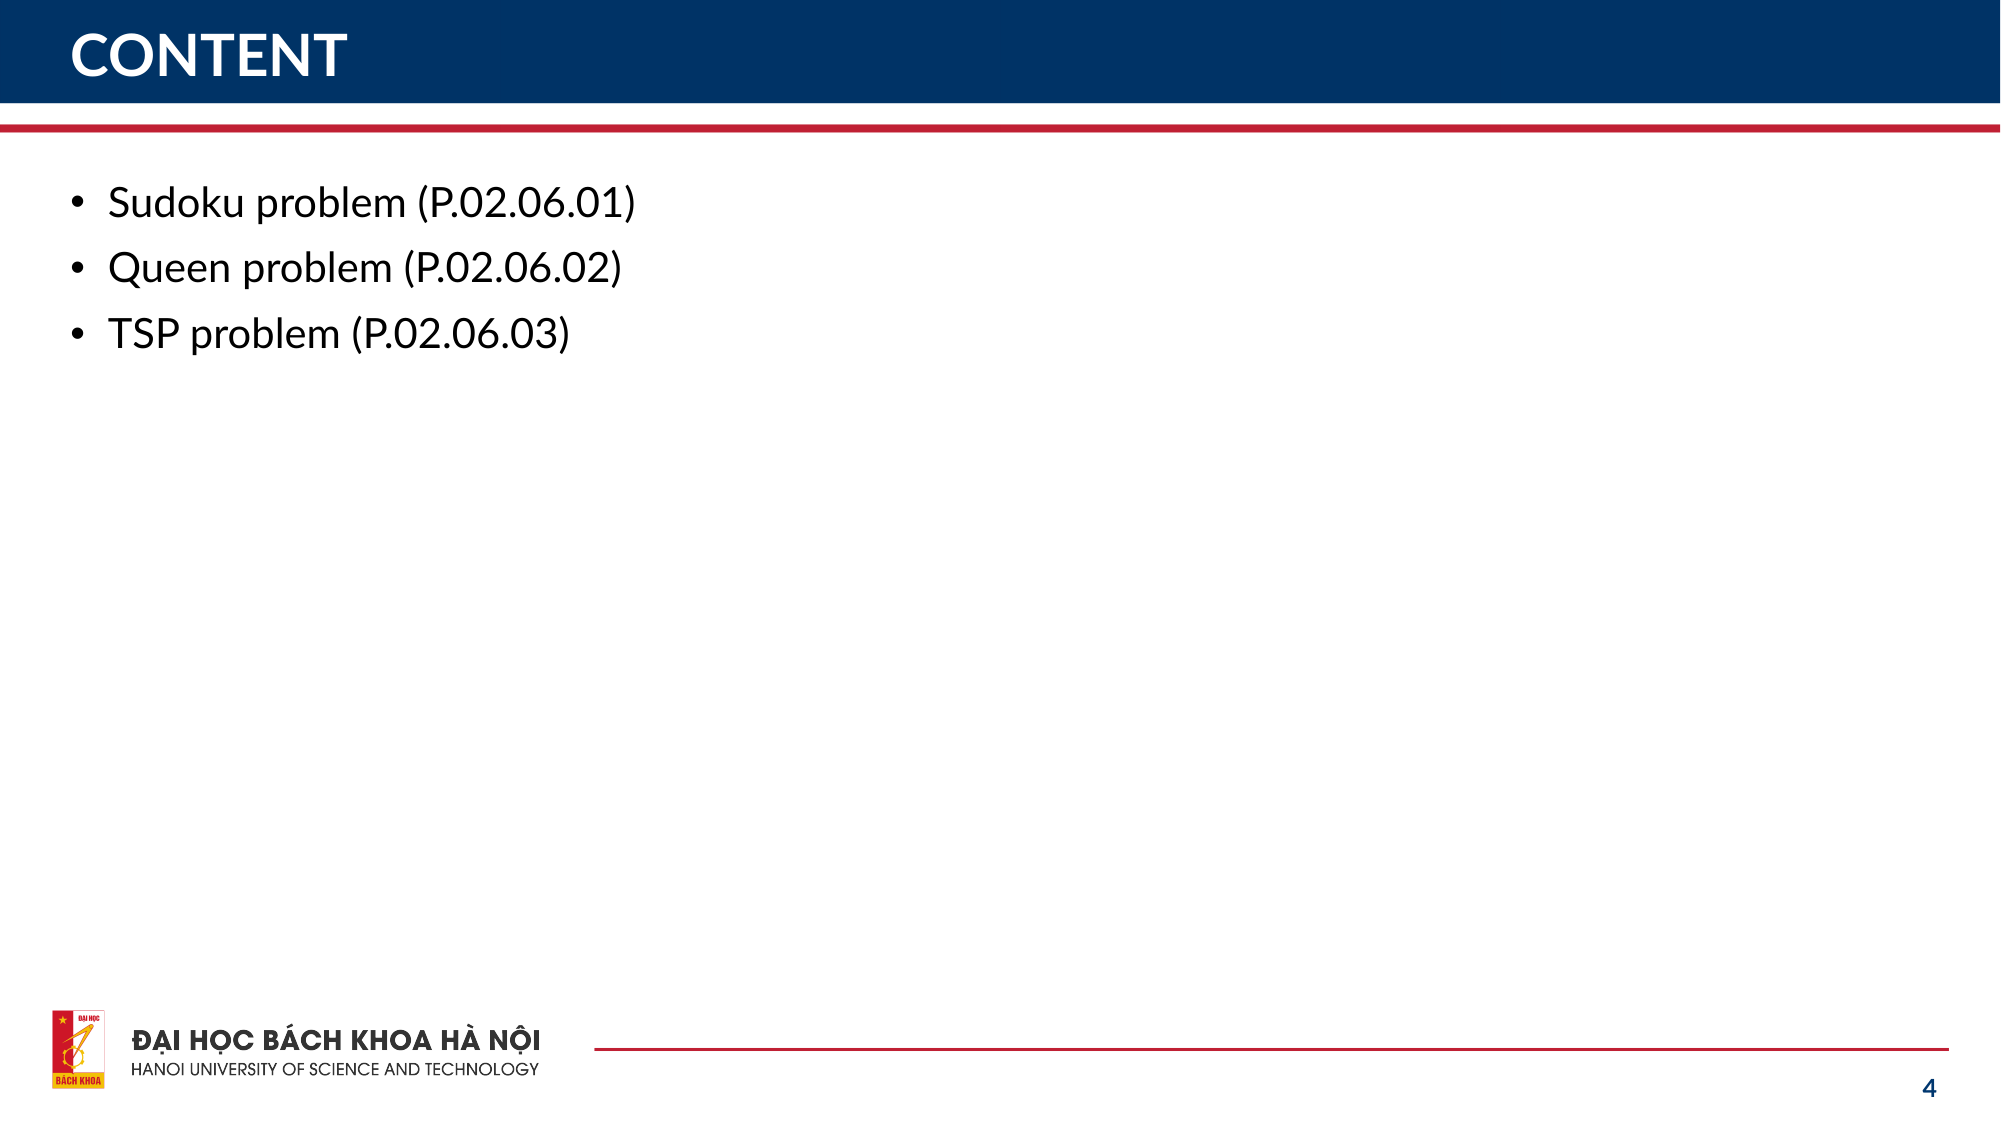

# CONTENT
Sudoku problem (P.02.06.01)
Queen problem (P.02.06.02)
TSP problem (P.02.06.03)

4